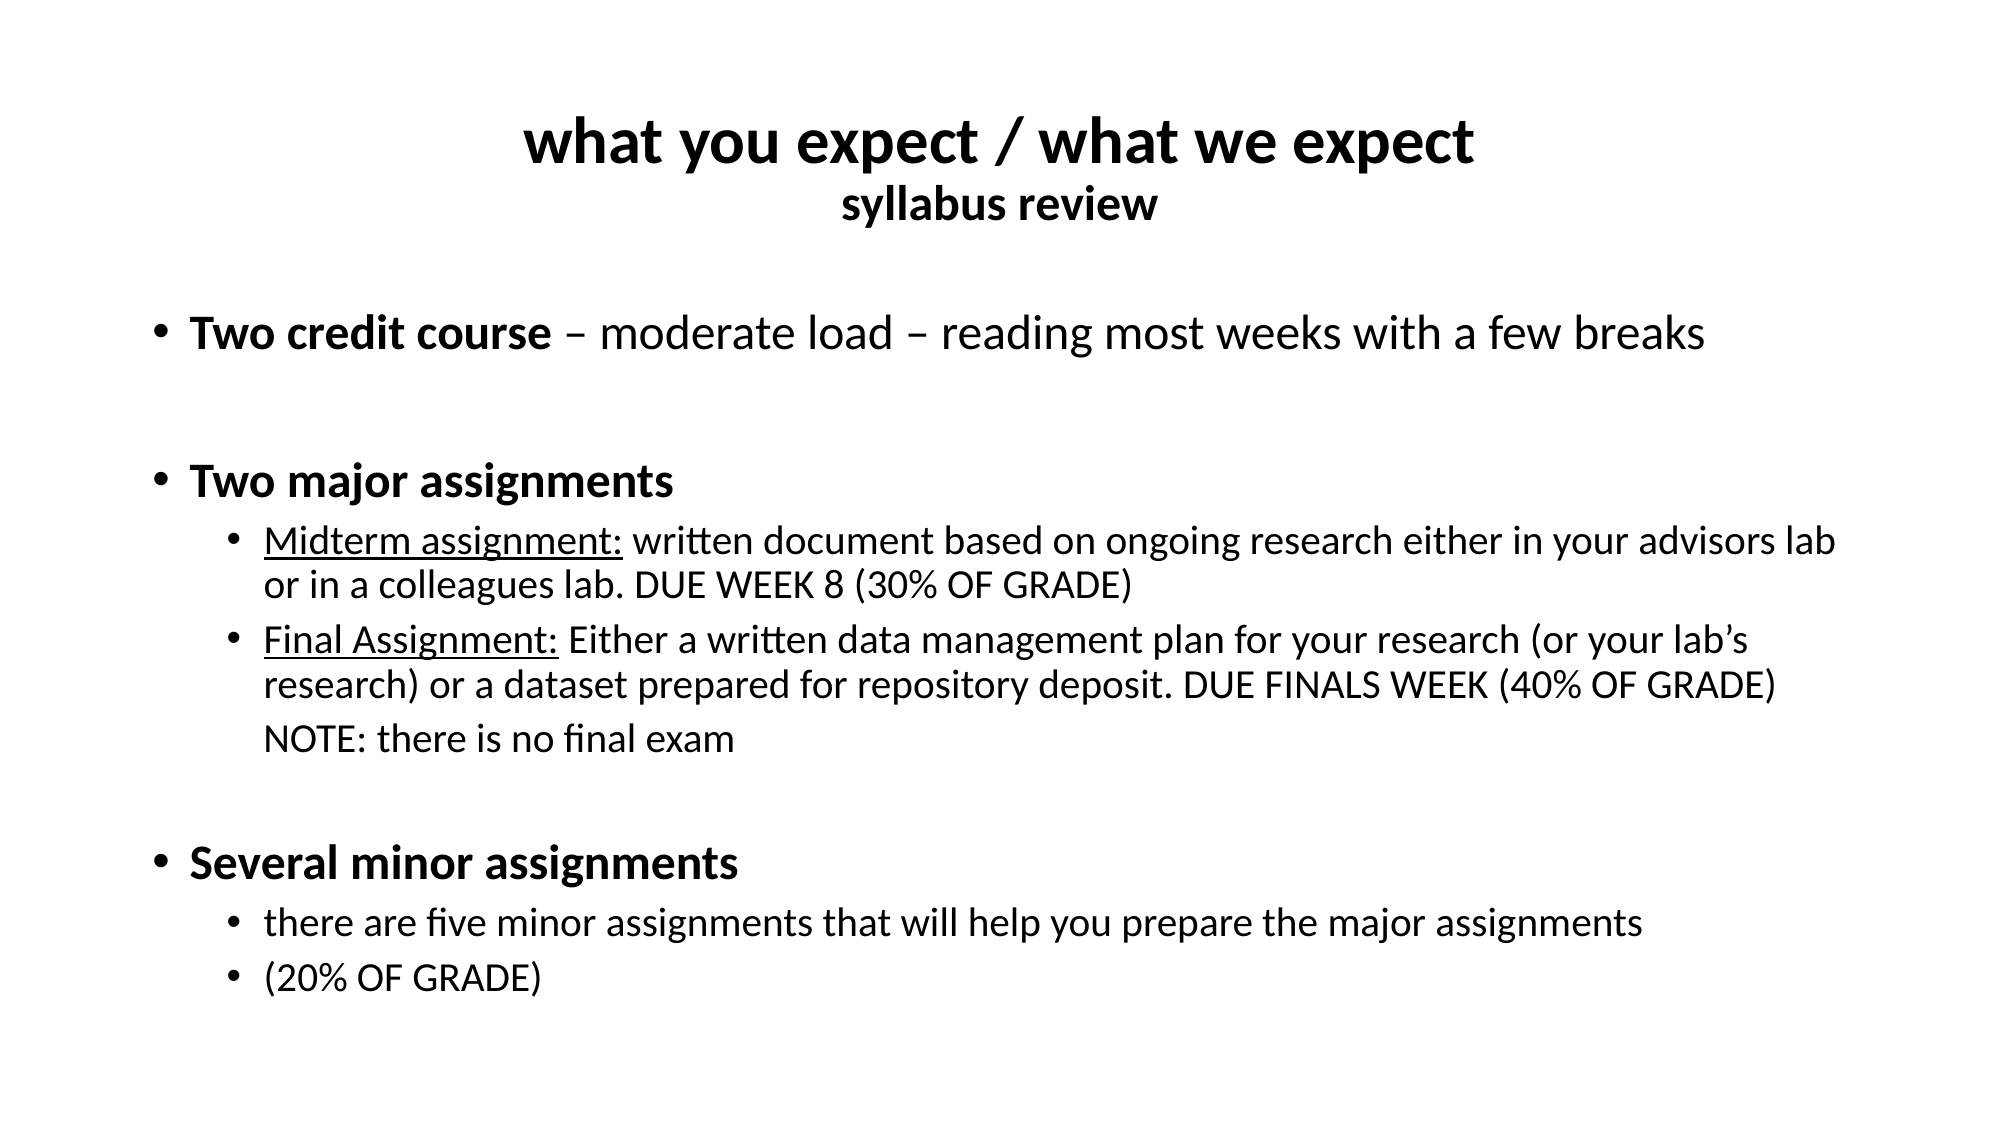

# what you expect / what we expect syllabus review
Two credit course – moderate load – reading most weeks with a few breaks

Two major assignments
Midterm assignment: written document based on ongoing research either in your advisors lab or in a colleagues lab. DUE WEEK 8 (30% OF GRADE)
Final Assignment: Either a written data management plan for your research (or your lab’s research) or a dataset prepared for repository deposit. DUE FINALS WEEK (40% OF GRADE)
NOTE: there is no final exam

Several minor assignments
there are five minor assignments that will help you prepare the major assignments
(20% OF GRADE)